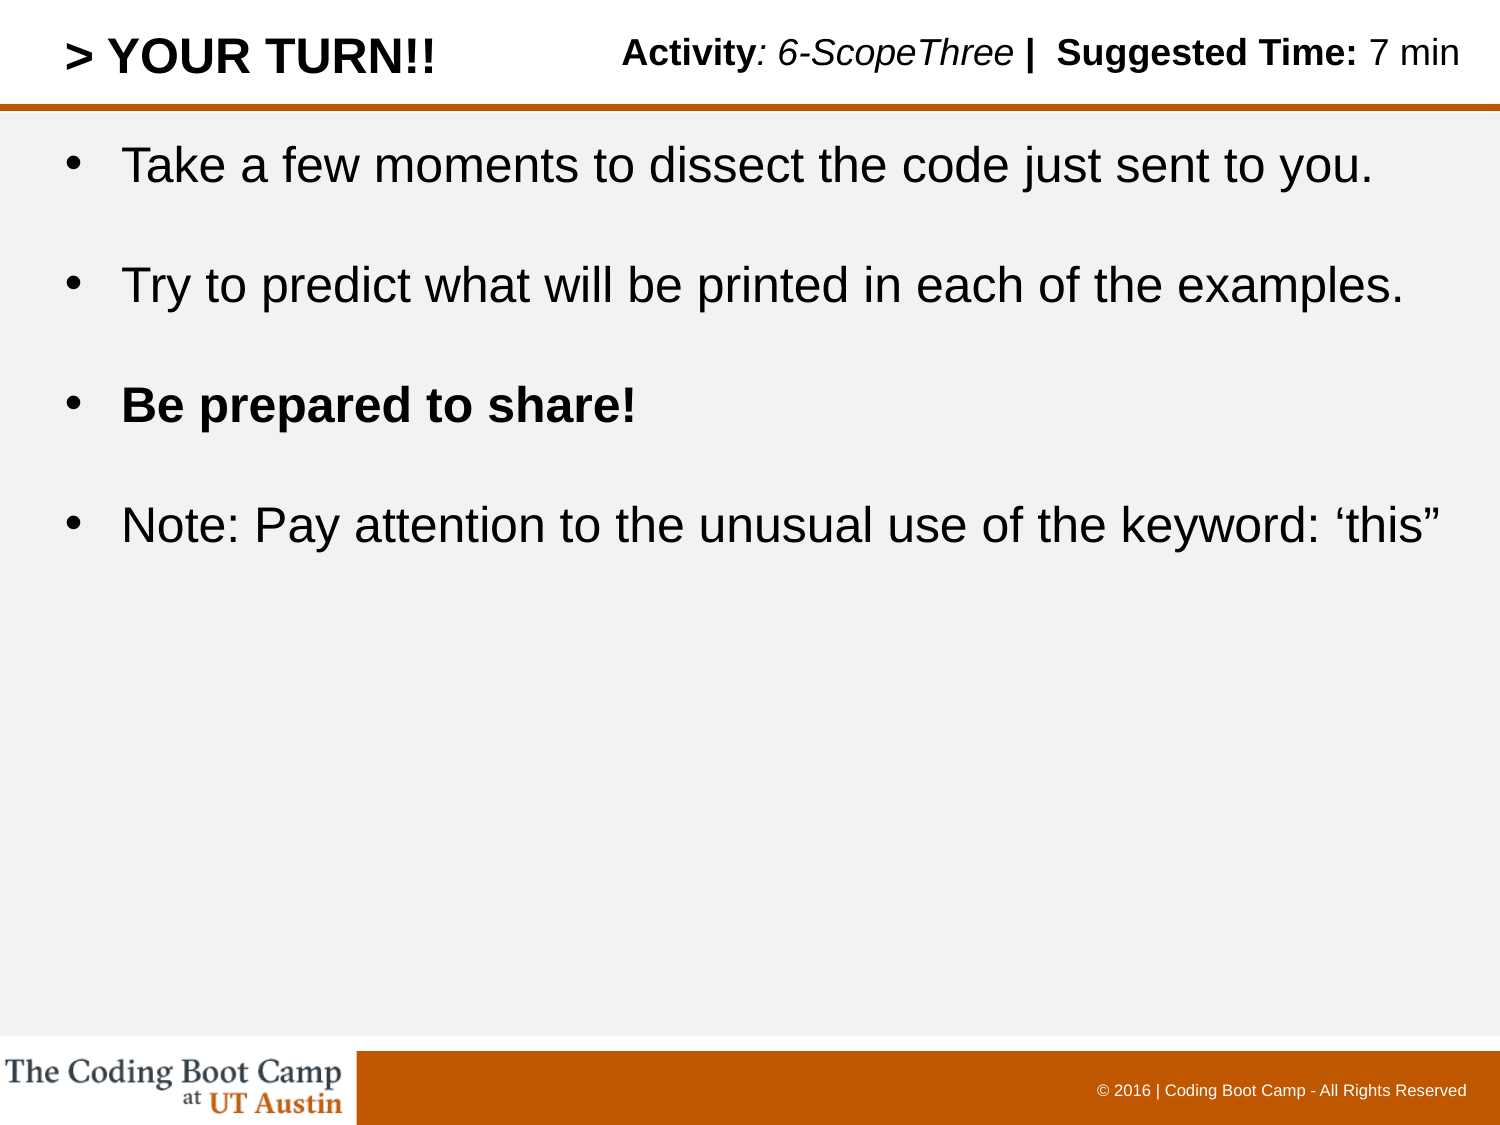

> YOUR TURN!!
Activity: 6-ScopeThree |  Suggested Time: 7 min

Take a few moments to dissect the code just sent to you.

Try to predict what will be printed in each of the examples.

Be prepared to share!

Note: Pay attention to the unusual use of the keyword: ‘this”